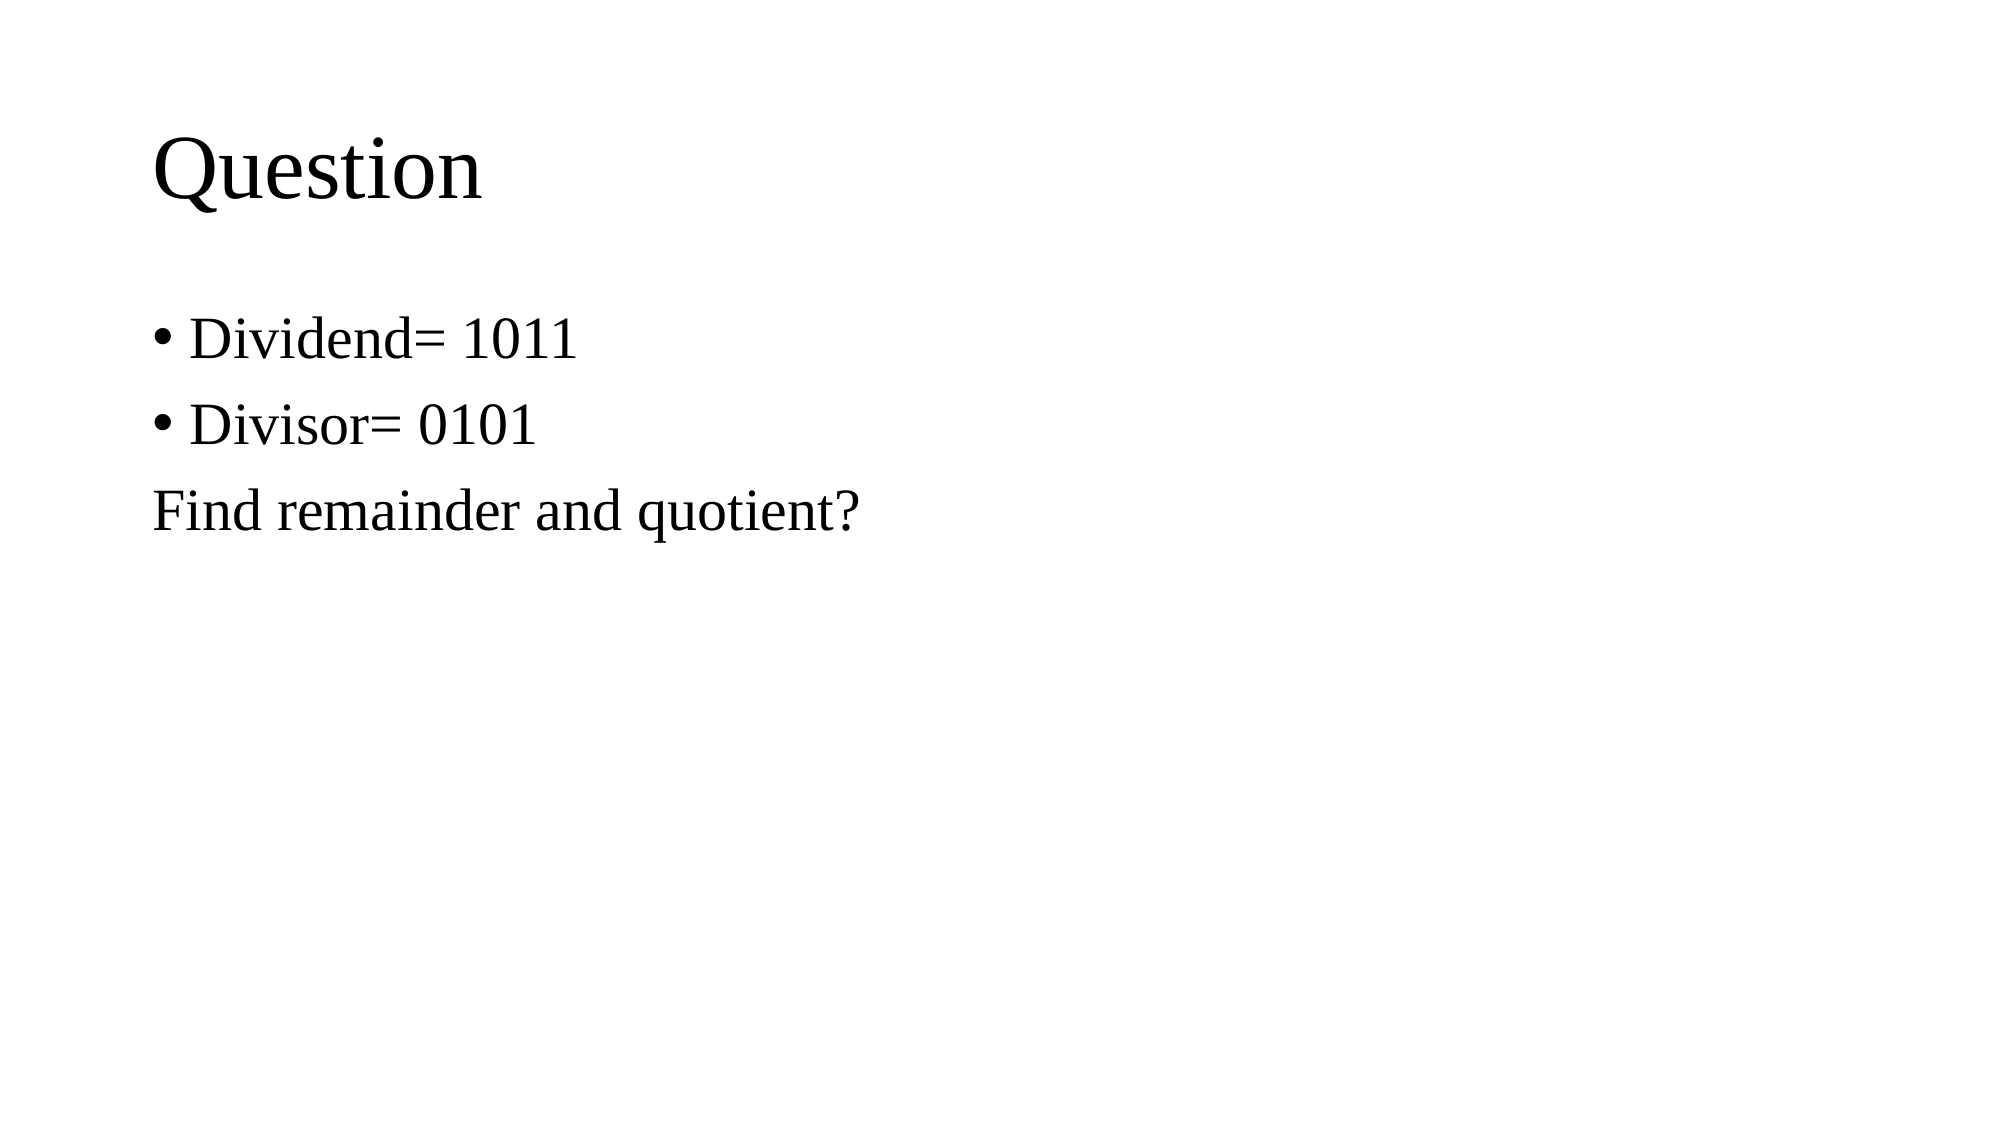

# Question
Dividend= 1011
Divisor= 0101
Find remainder and quotient?